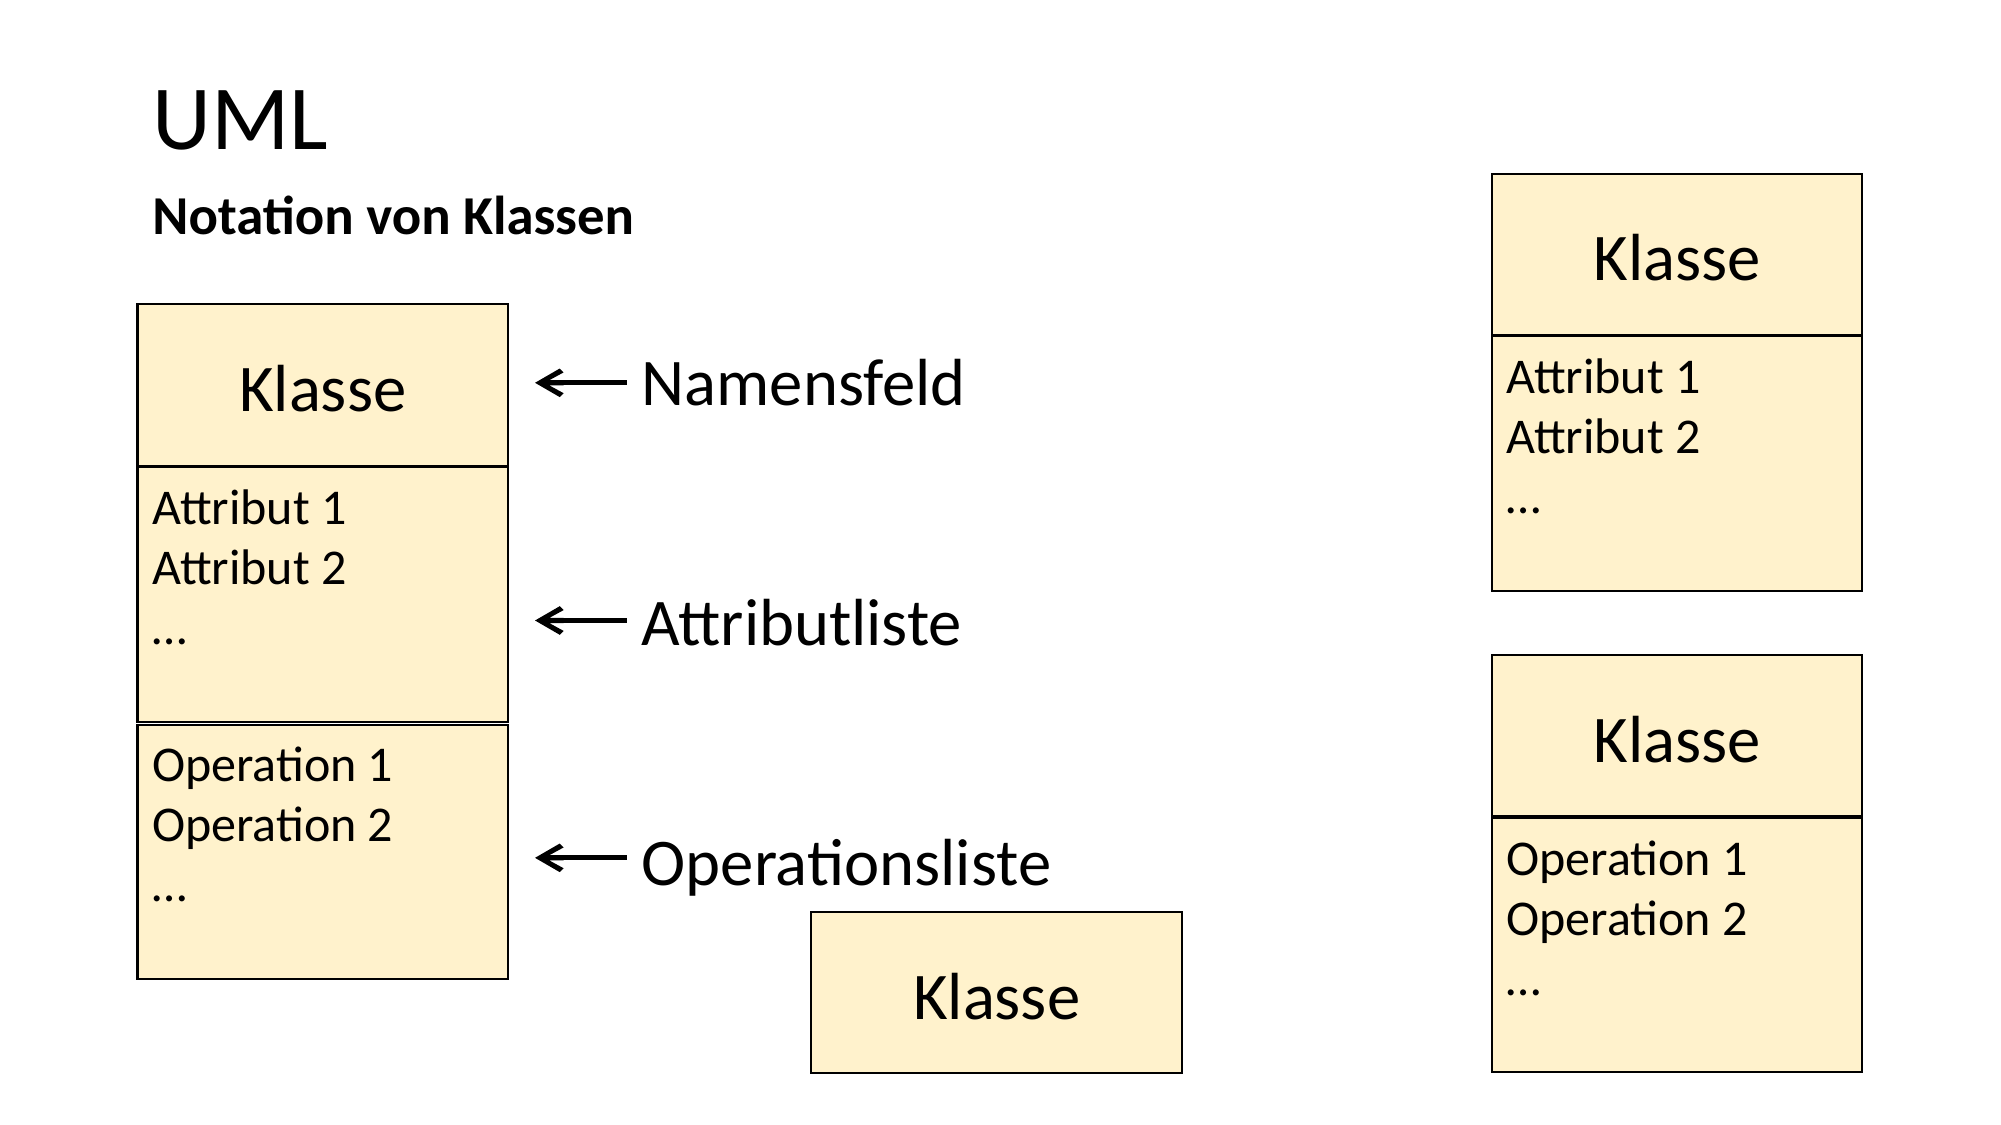

# UML
Klasse
Notation von Klassen
Klasse
Namensfeld

Attributliste

Operationsliste
Attribut 1
Attribut 2
…

Attribut 1
Attribut 2
…

Klasse
Operation 1
Operation 2
…

Operation 1
Operation 2
…

Klasse